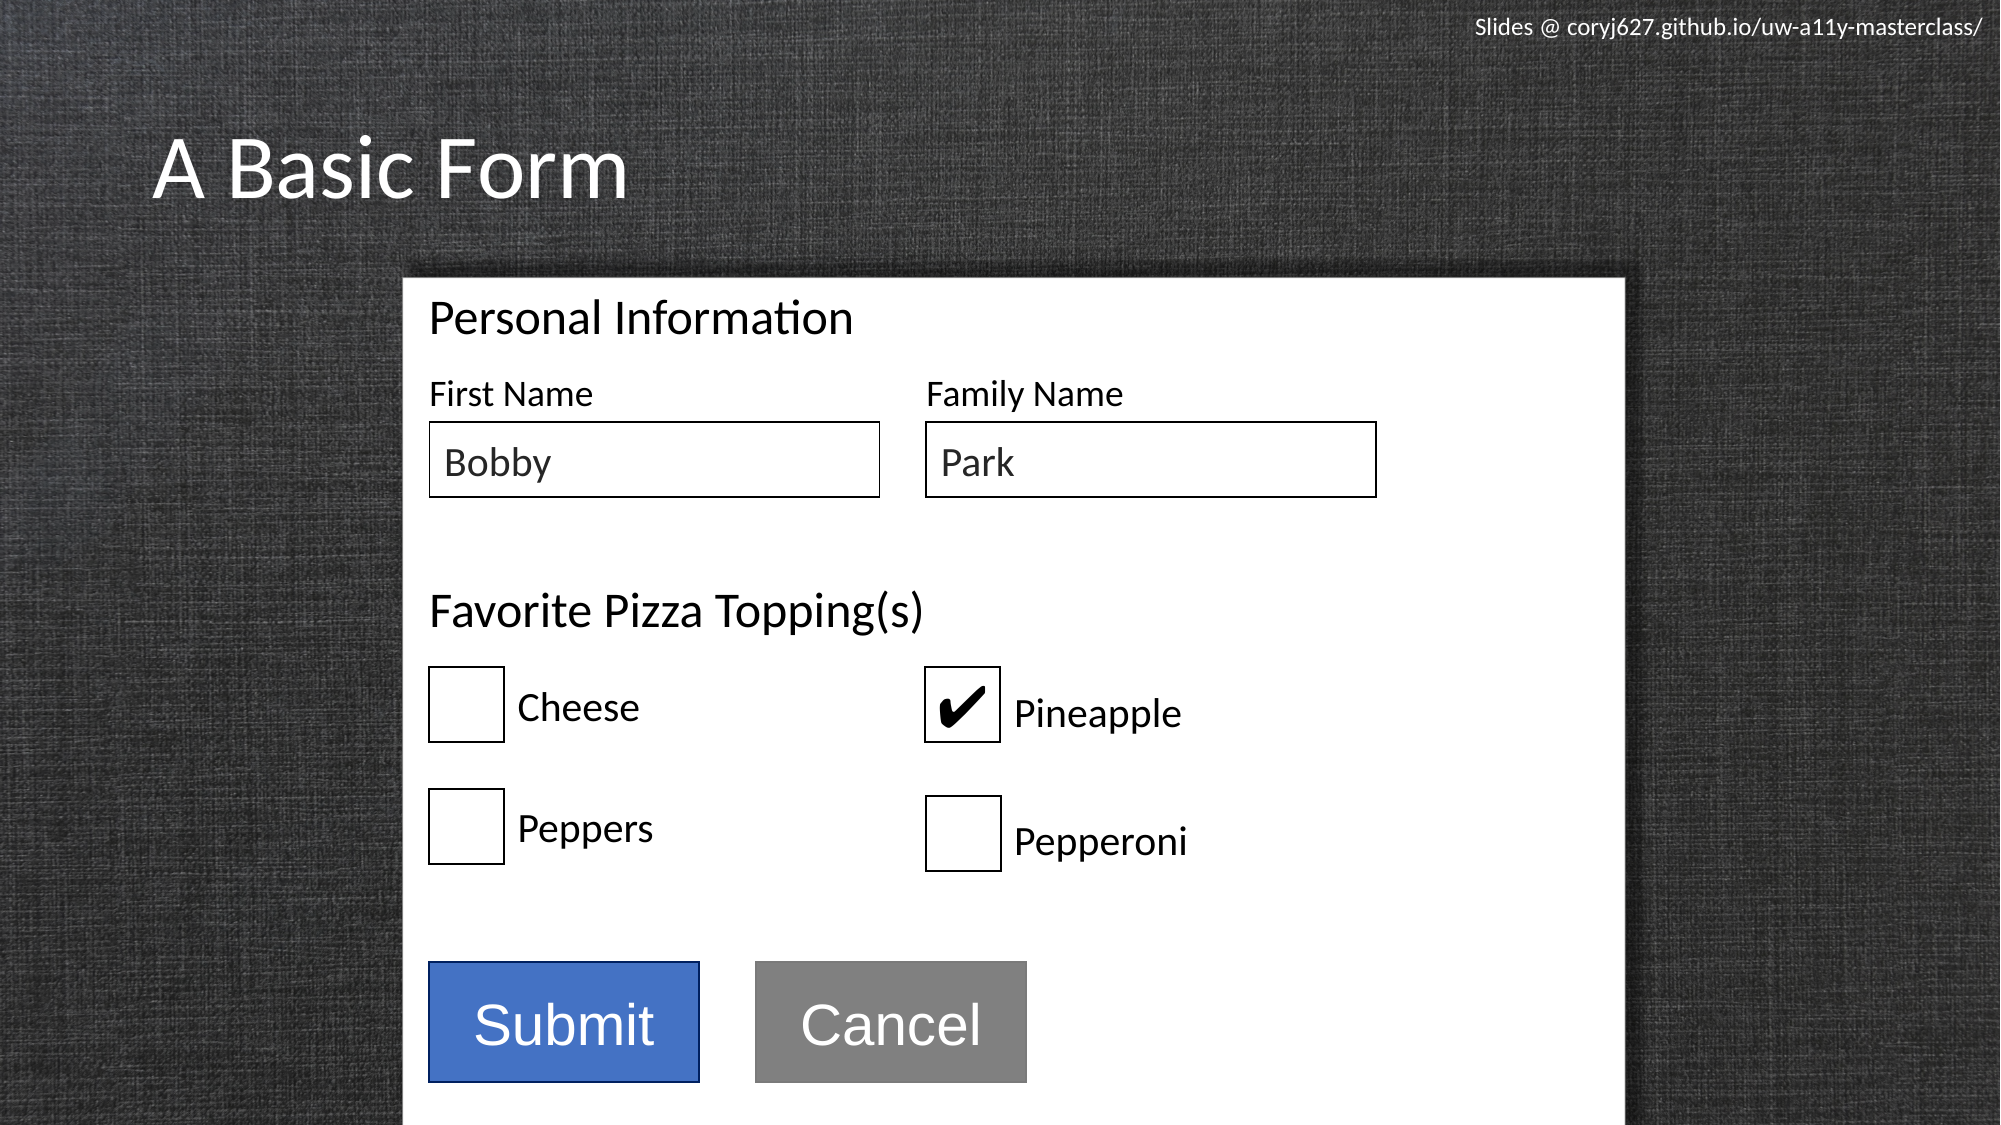

Slides @ coryj627.github.io/uw-a11y-masterclass/
# A Basic Form

Personal Information
First Name
Family Name
Bobby
Park
Favorite Pizza Topping(s)
✔

Cheese
Pineapple

Peppers

Pepperoni
Submit
Cancel